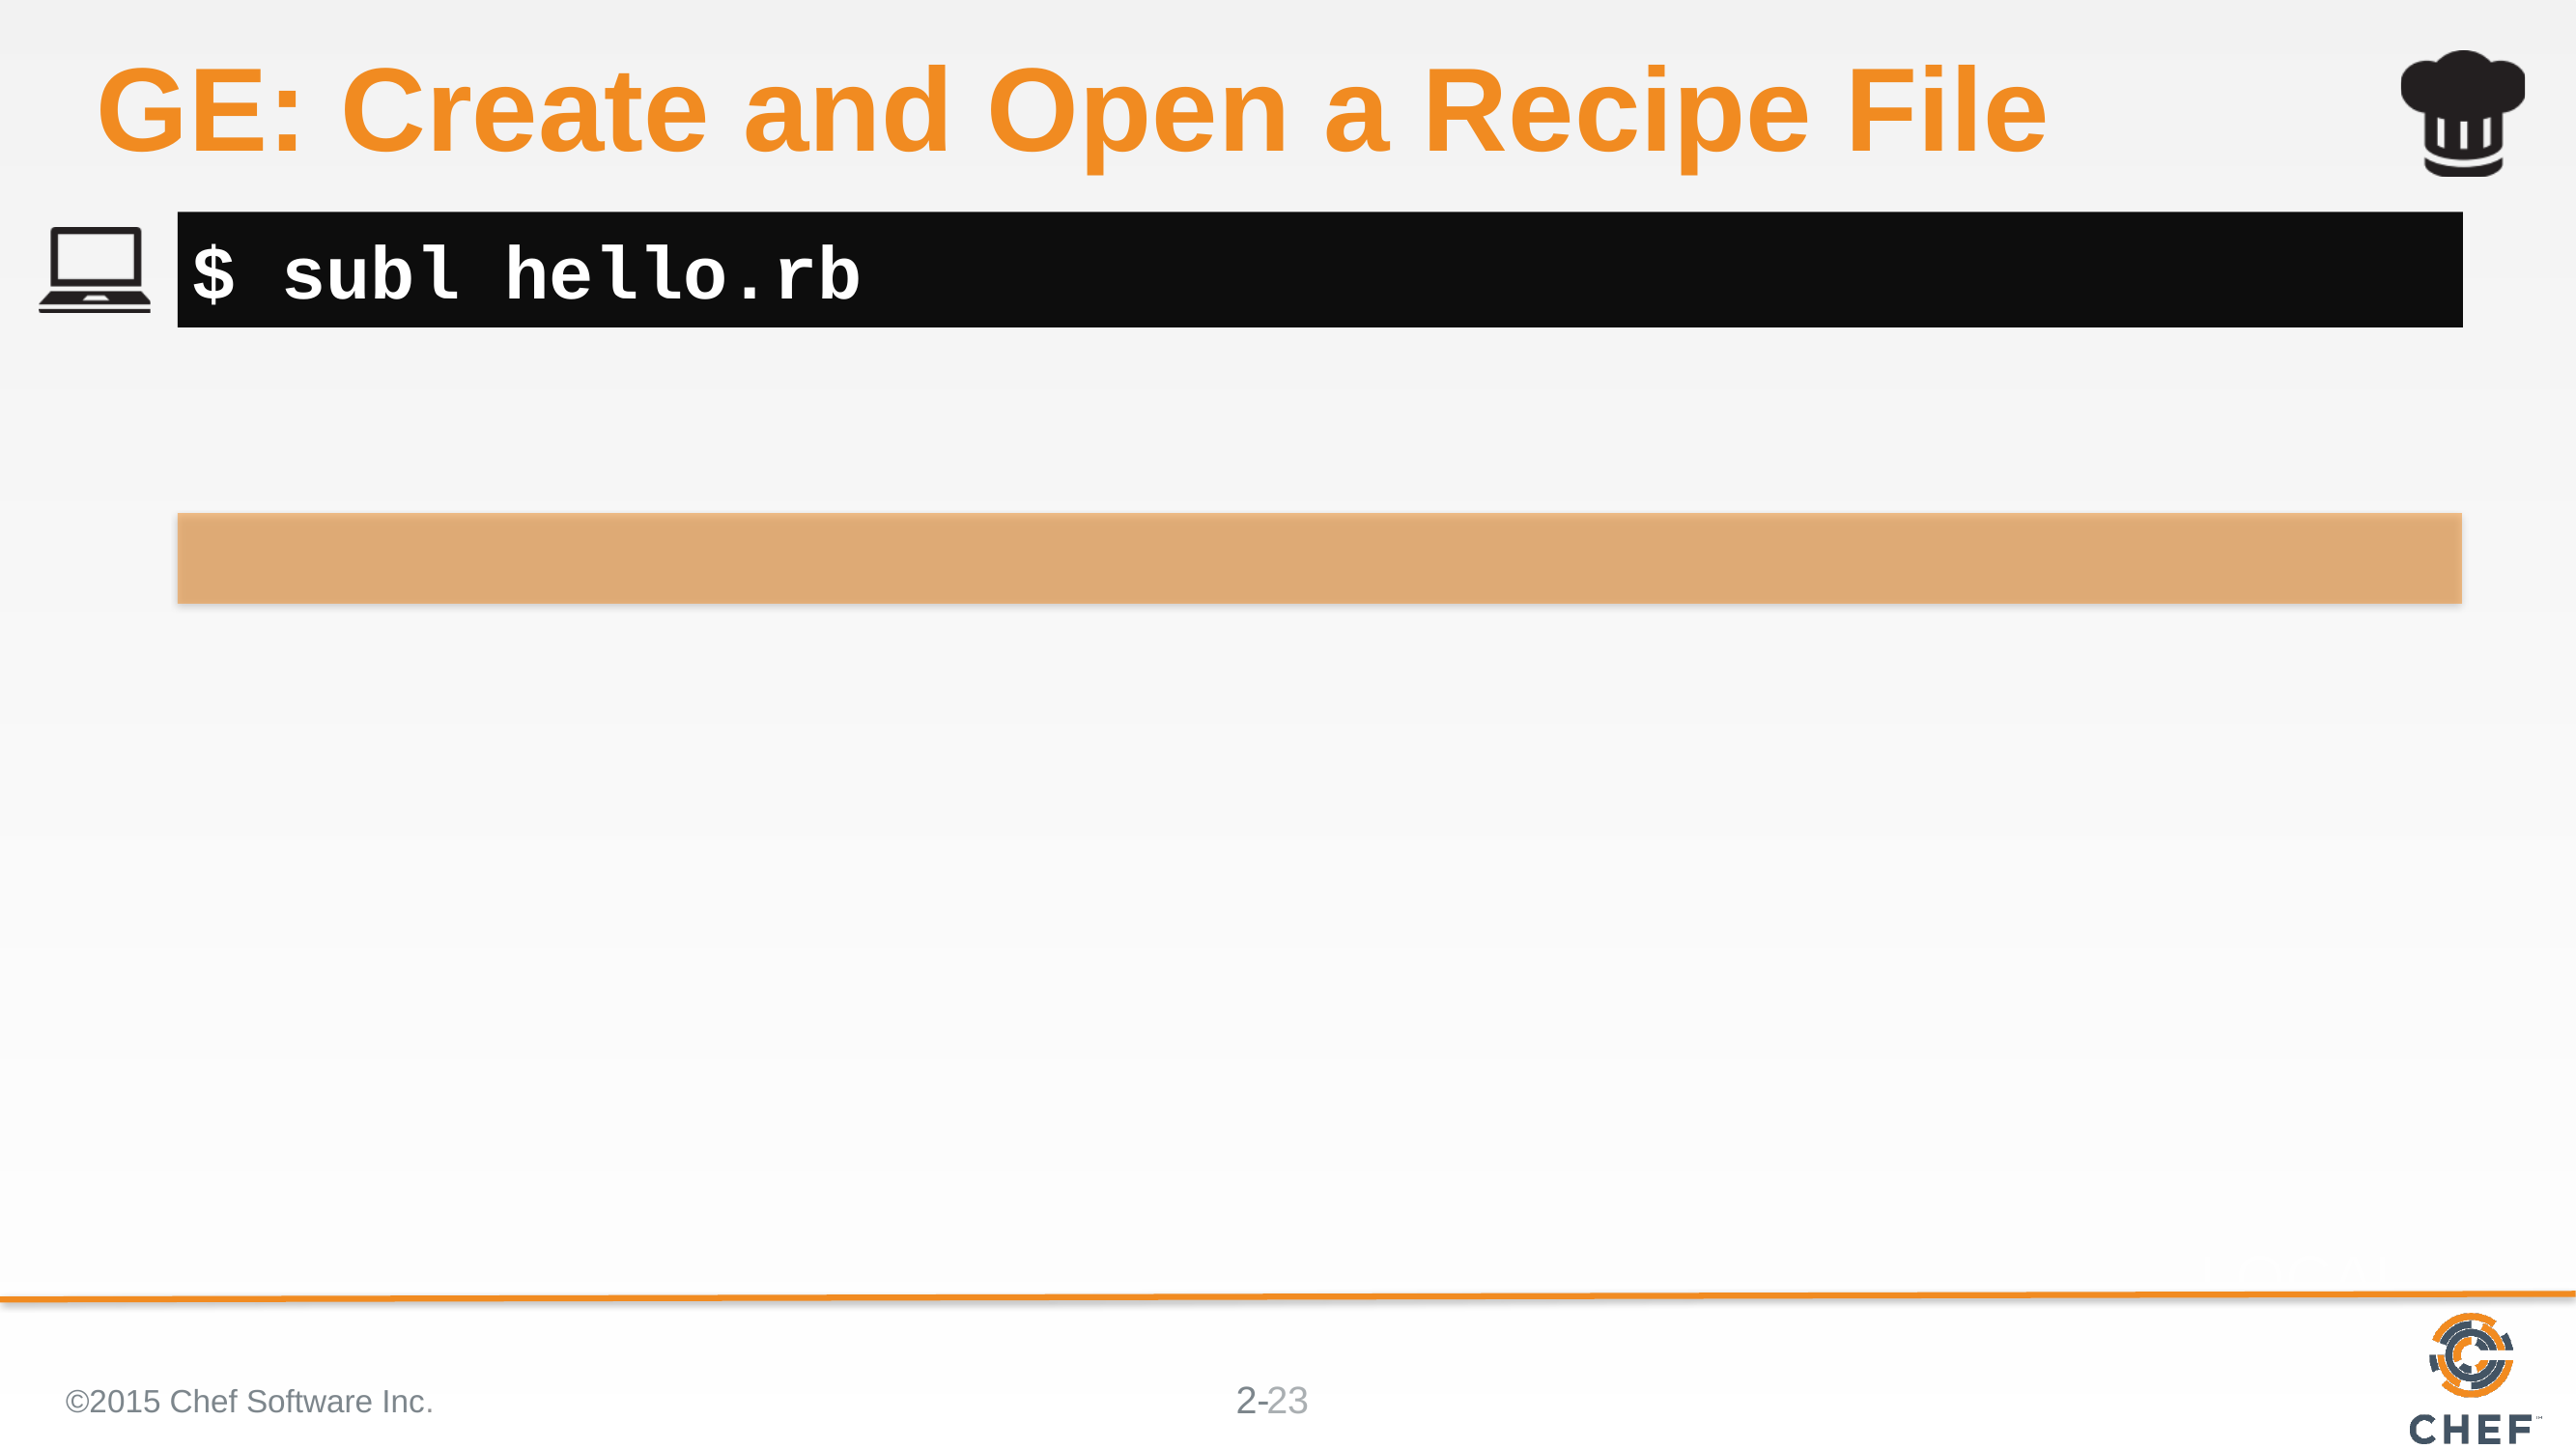

# GE: Create and Open a Recipe File
$ subl hello.rb

©2015 Chef Software Inc.
23